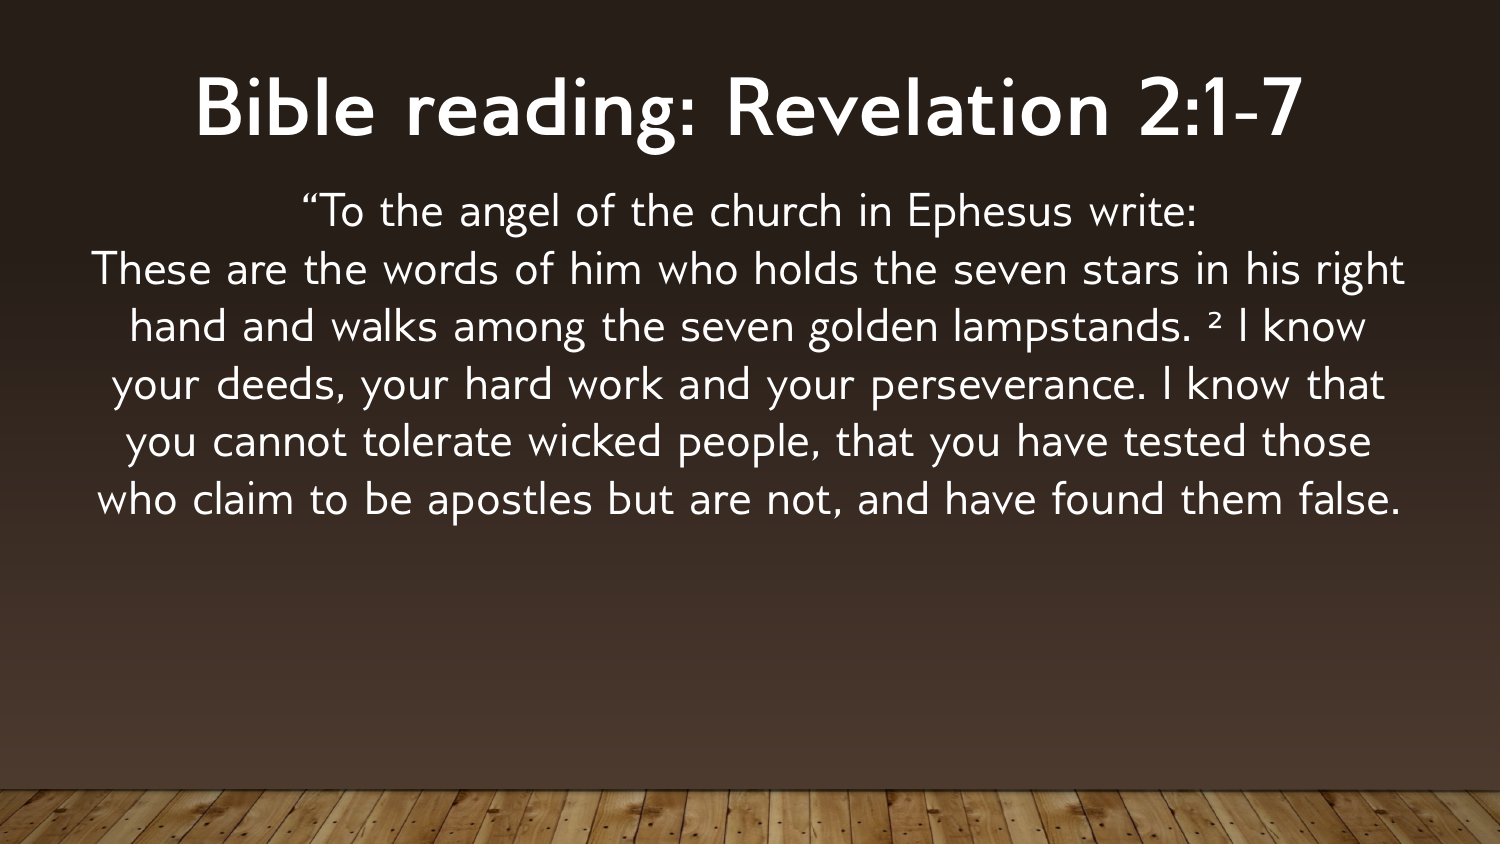

Bible reading: Revelation 2:1-7
“To the angel of the church in Ephesus write:
These are the words of him who holds the seven stars in his right hand and walks among the seven golden lampstands. ² I know your deeds, your hard work and your perseverance. I know that you cannot tolerate wicked people, that you have tested those who claim to be apostles but are not, and have found them false.